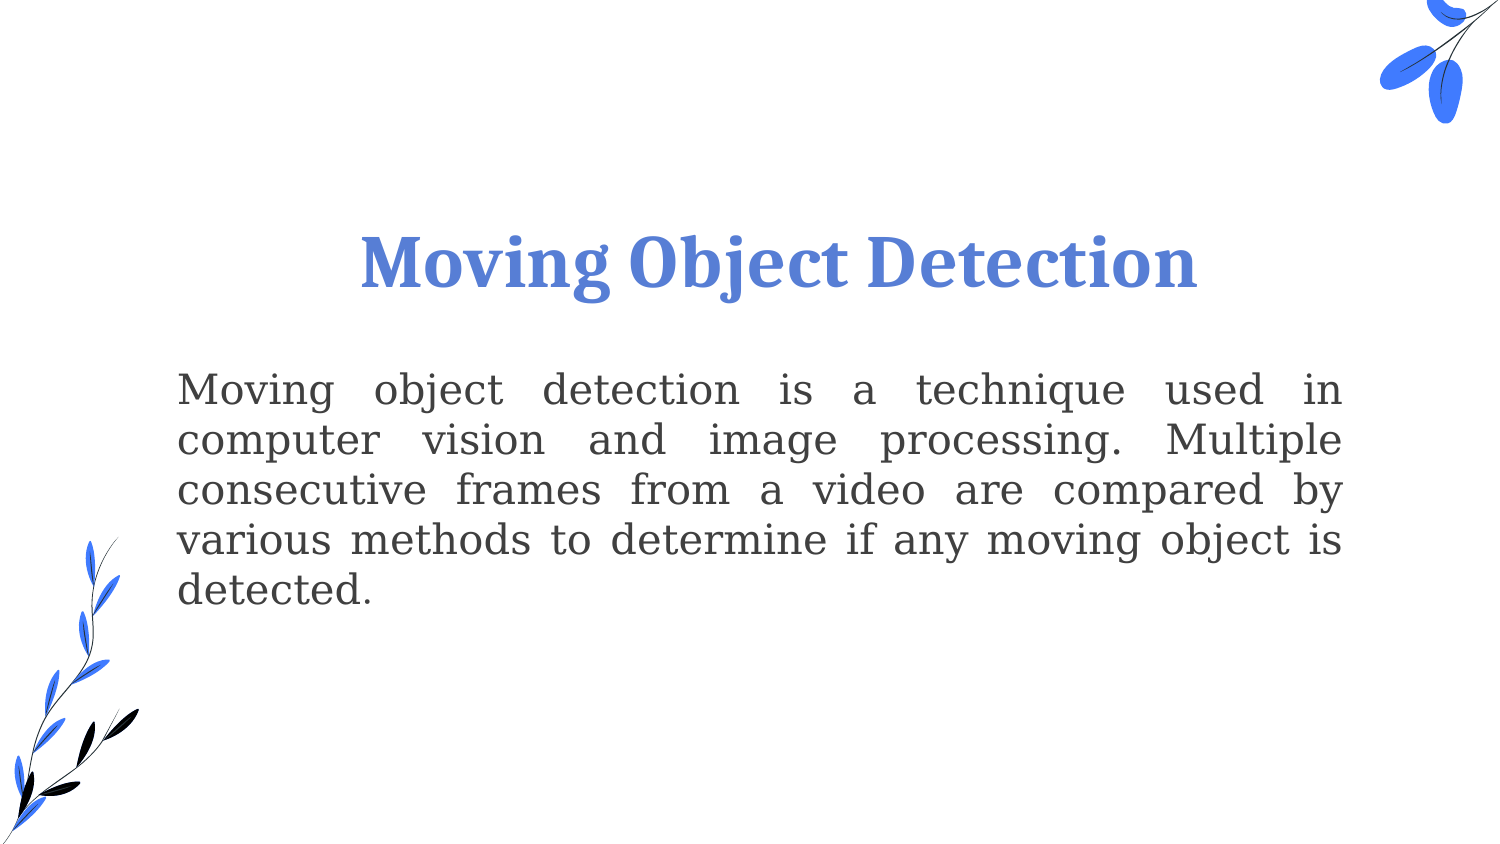

Moving Object Detection
Moving object detection is a technique used in computer vision and image processing. Multiple consecutive frames from a video are compared by various methods to determine if any moving object is detected.